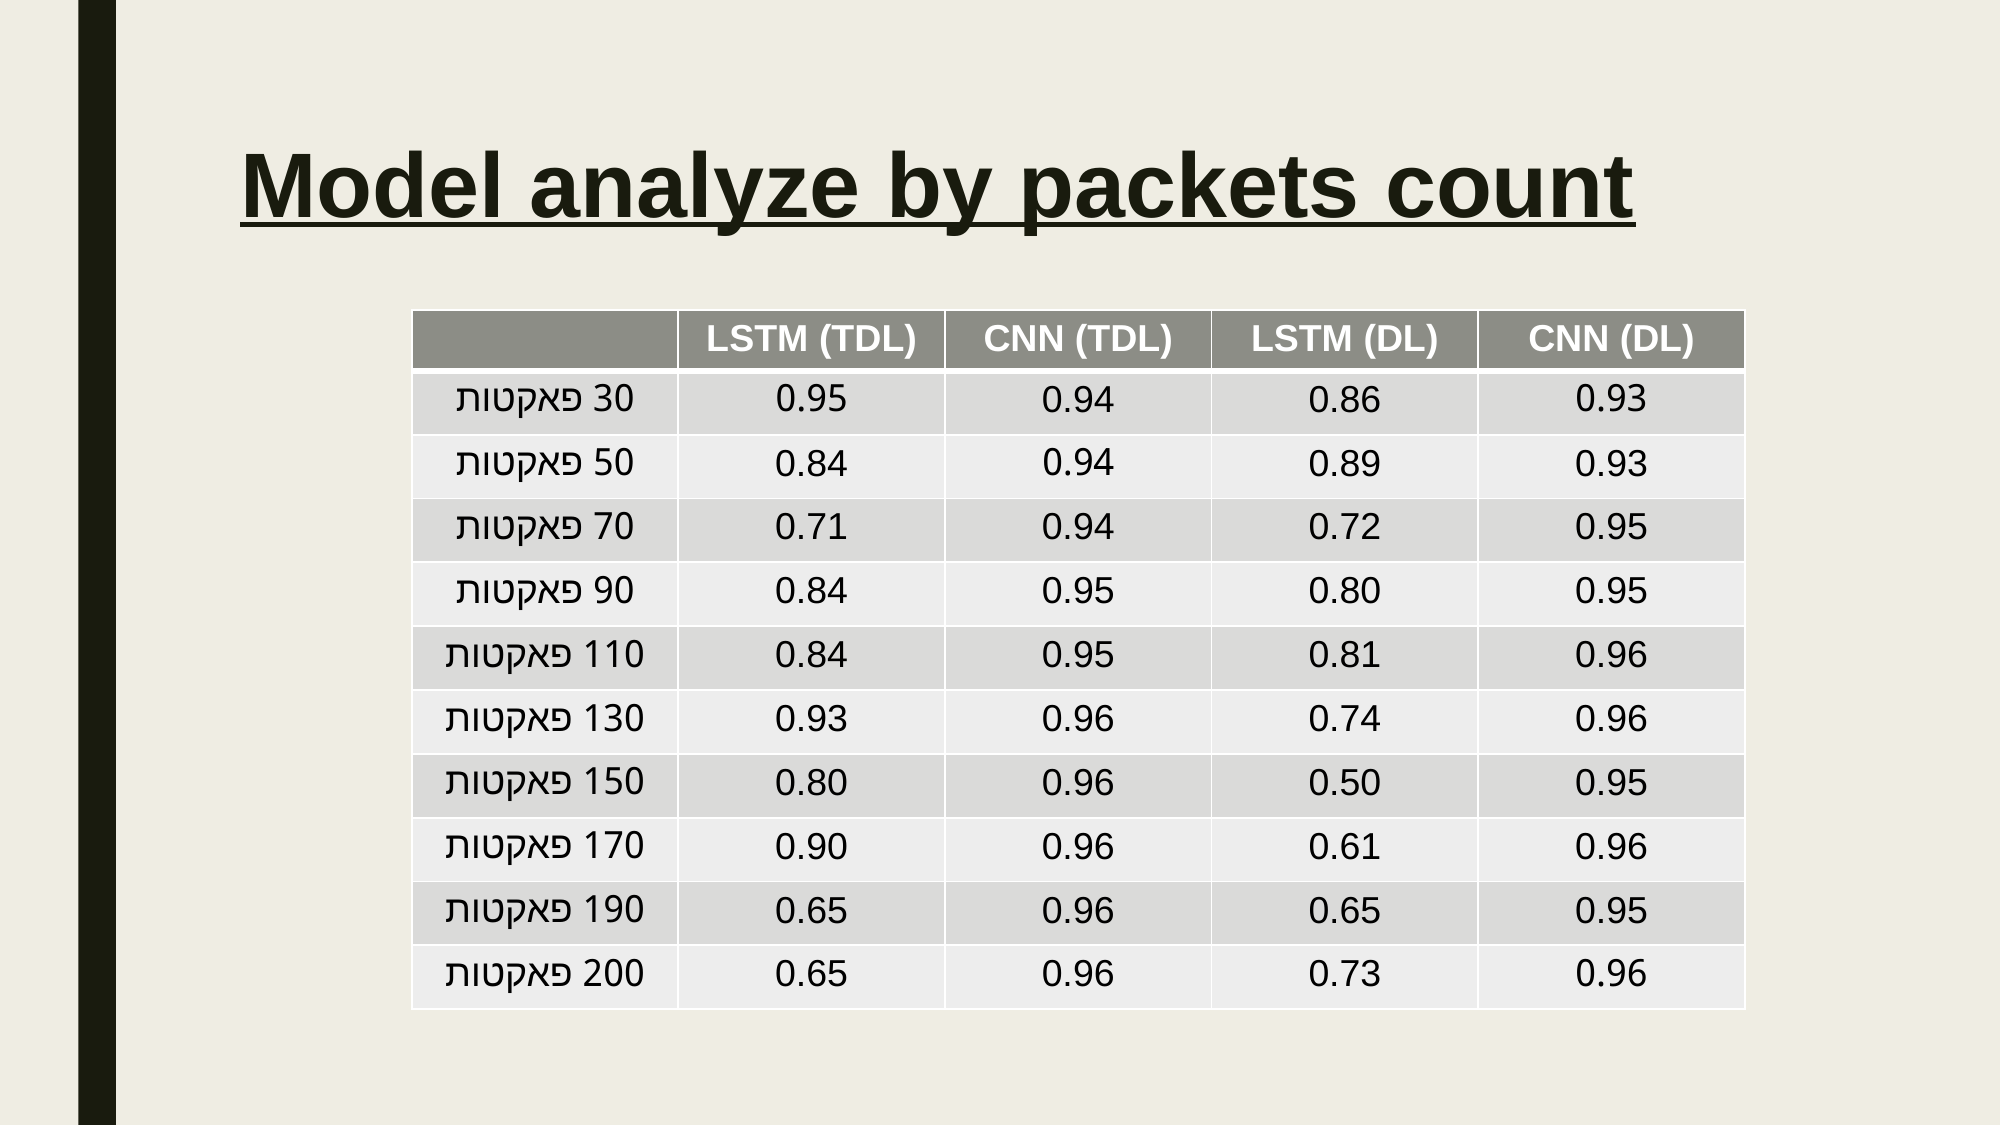

Model analyze by packets count
|  | LSTM (TDL) | CNN (TDL) | LSTM (DL) | CNN (DL) |
| --- | --- | --- | --- | --- |
| 30 פאקטות | 0.95 | 0.94 | 0.86 | 0.93 |
| 50 פאקטות | 0.84 | 0.94 | 0.89 | 0.93 |
| 70 פאקטות | 0.71 | 0.94 | 0.72 | 0.95 |
| 90 פאקטות | 0.84 | 0.95 | 0.80 | 0.95 |
| 110 פאקטות | 0.84 | 0.95 | 0.81 | 0.96 |
| 130 פאקטות | 0.93 | 0.96 | 0.74 | 0.96 |
| 150 פאקטות | 0.80 | 0.96 | 0.50 | 0.95 |
| 170 פאקטות | 0.90 | 0.96 | 0.61 | 0.96 |
| 190 פאקטות | 0.65 | 0.96 | 0.65 | 0.95 |
| 200 פאקטות | 0.65 | 0.96 | 0.73 | 0.96 |